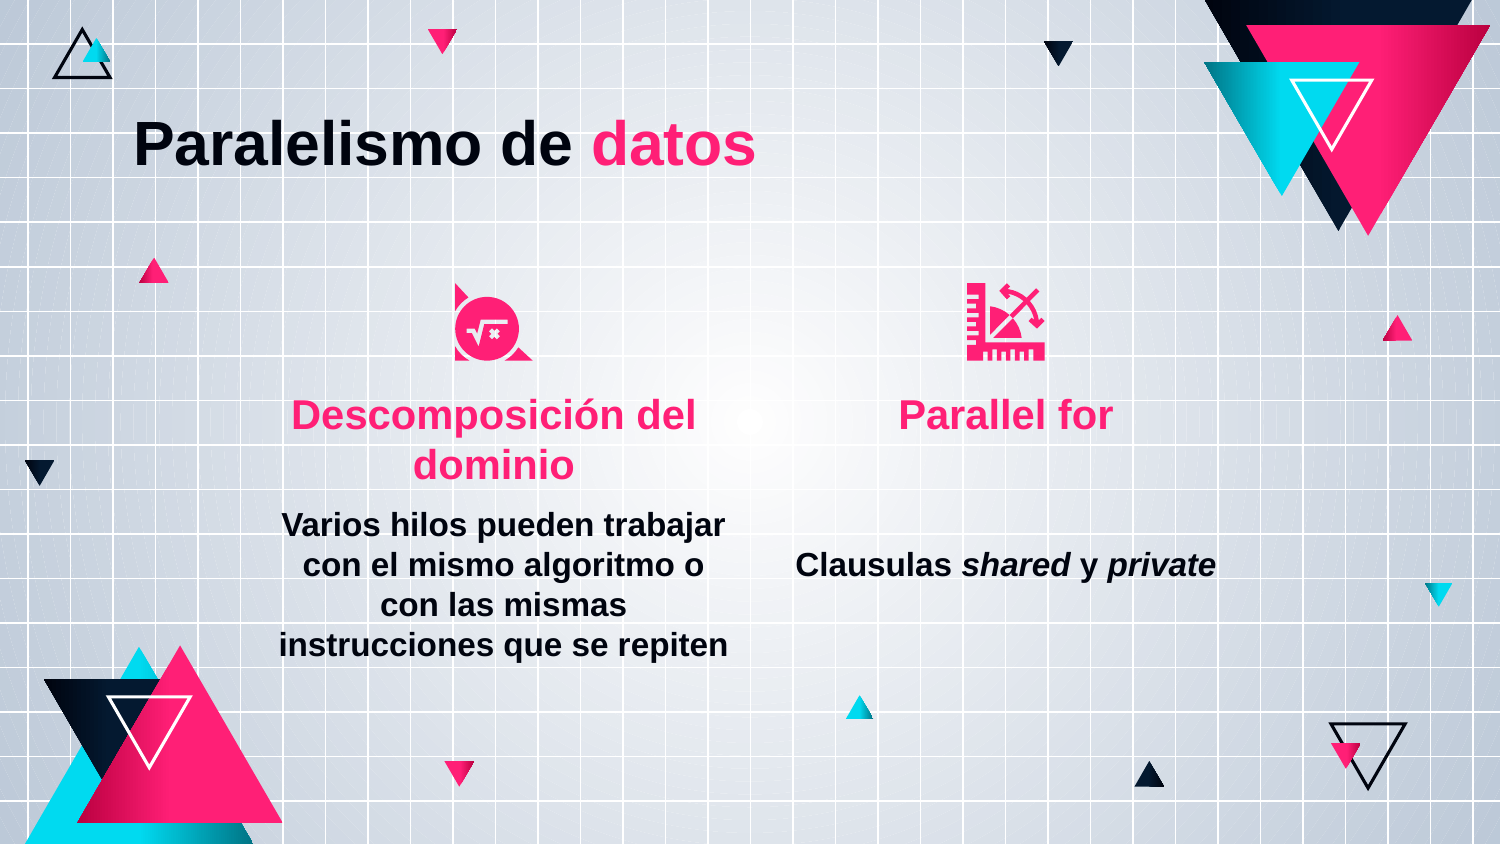

# Paralelismo de datos

Descomposición del dominio
Parallel for
Clausulas shared y private
Varios hilos pueden trabajar con el mismo algoritmo o con las mismas instrucciones que se repiten